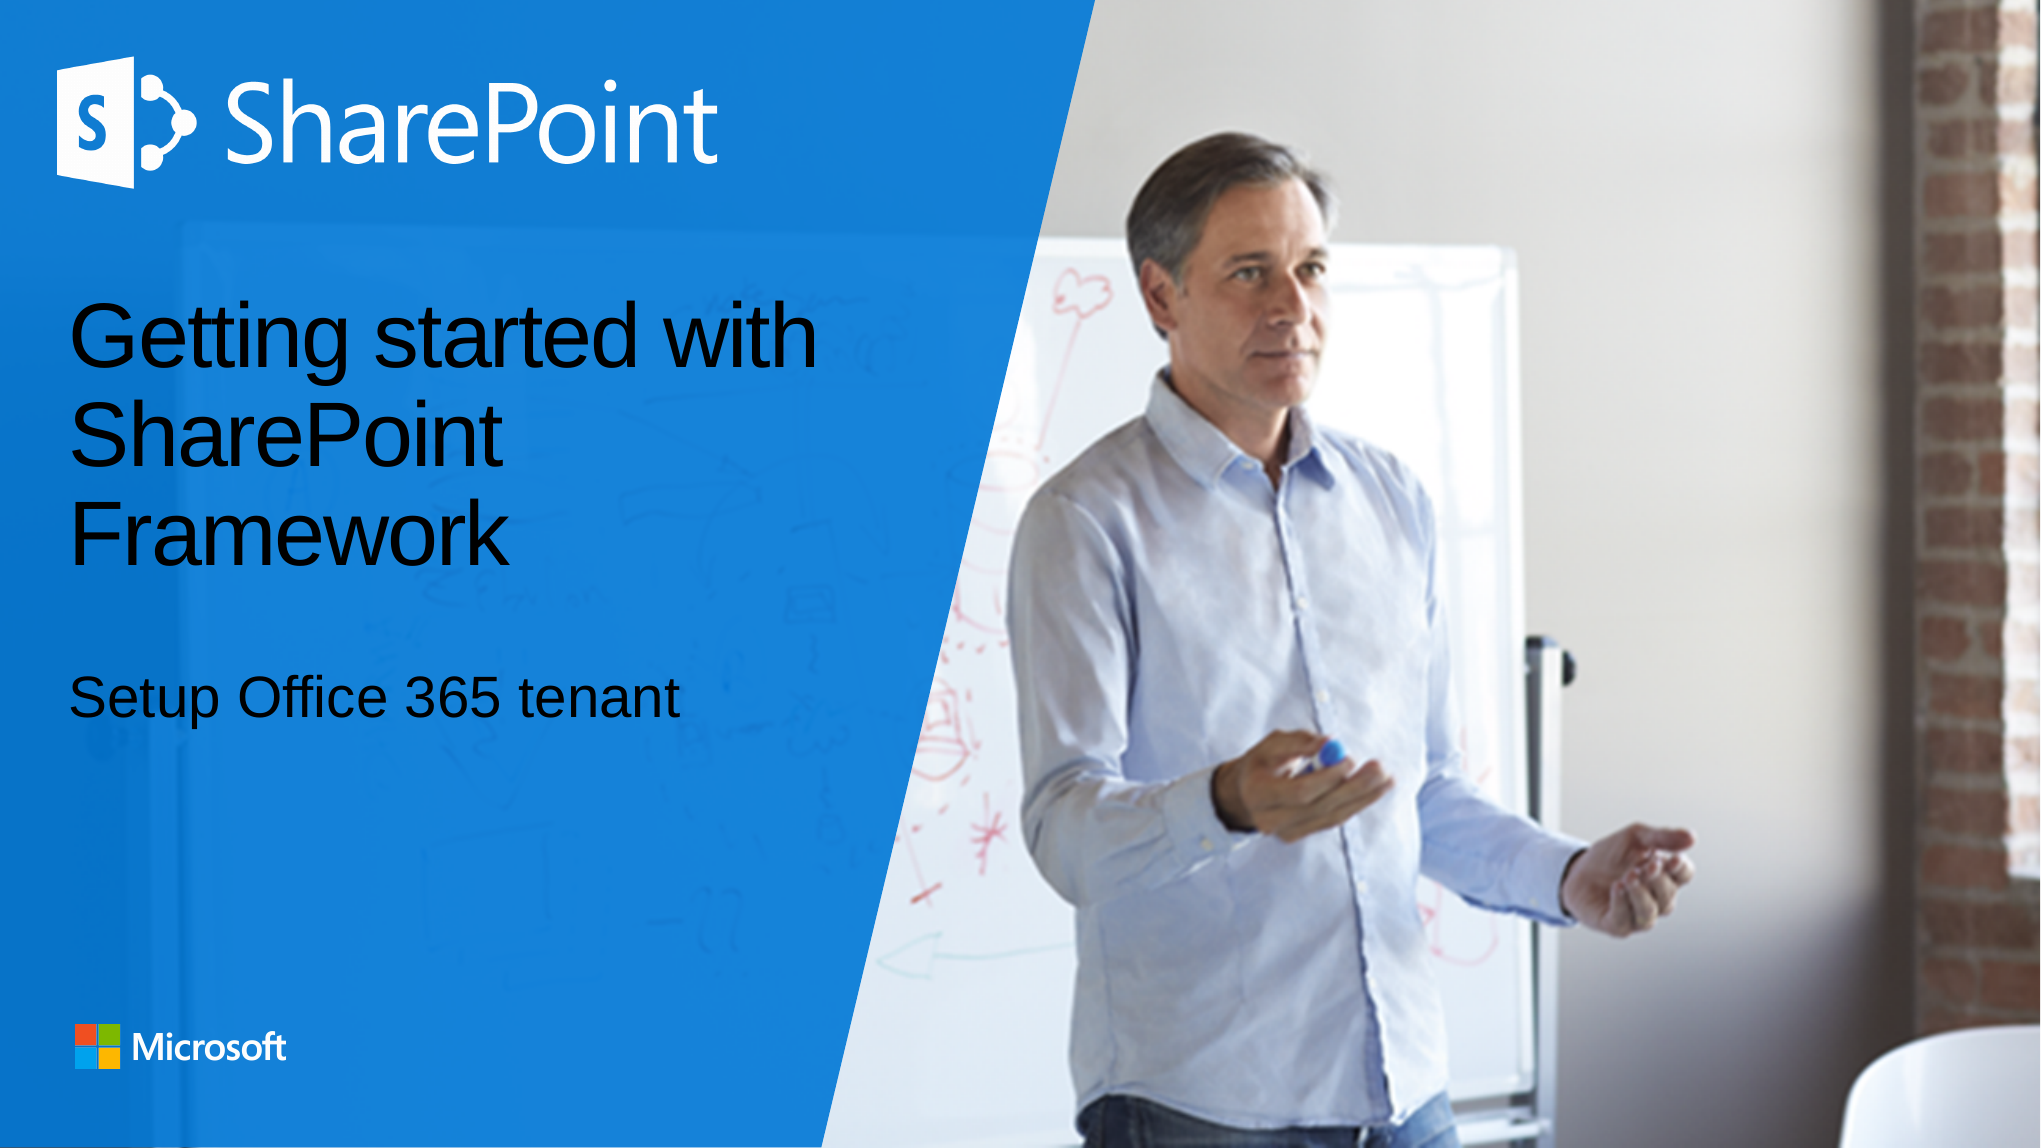

# Getting started with SharePoint Framework
Setup Office 365 tenant